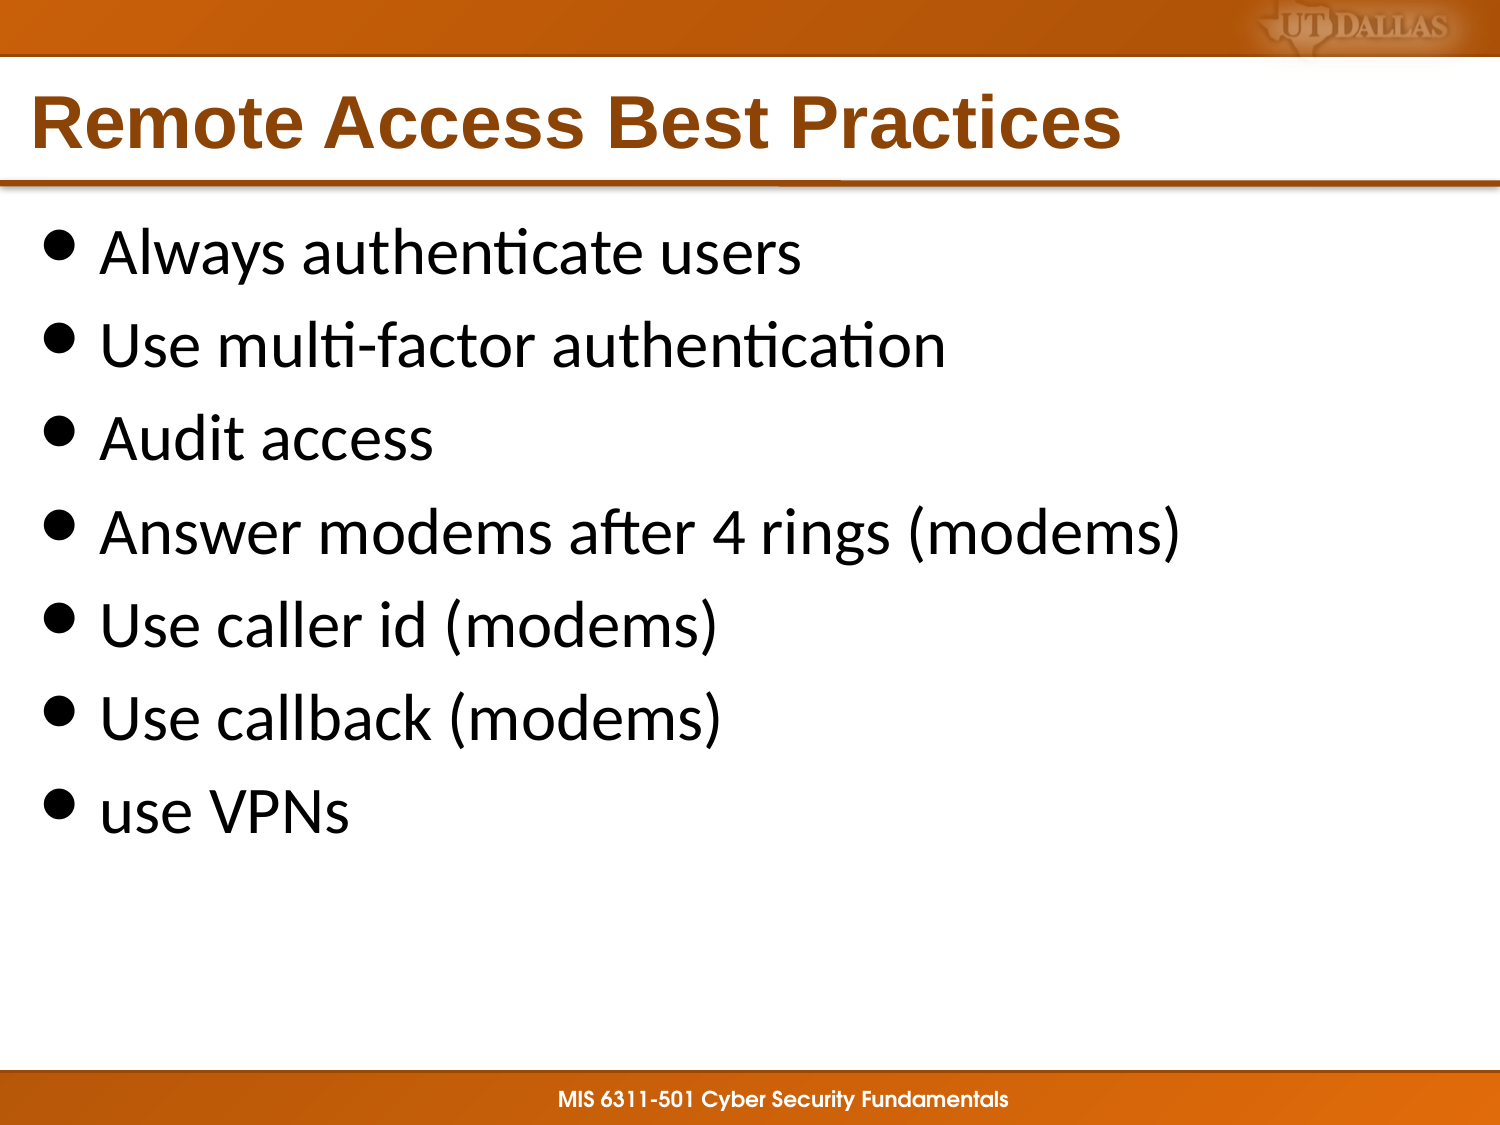

# Remote Access Best Practices
Always authenticate users
Use multi-factor authentication
Audit access
Answer modems after 4 rings (modems)
Use caller id (modems)
Use callback (modems)
use VPNs